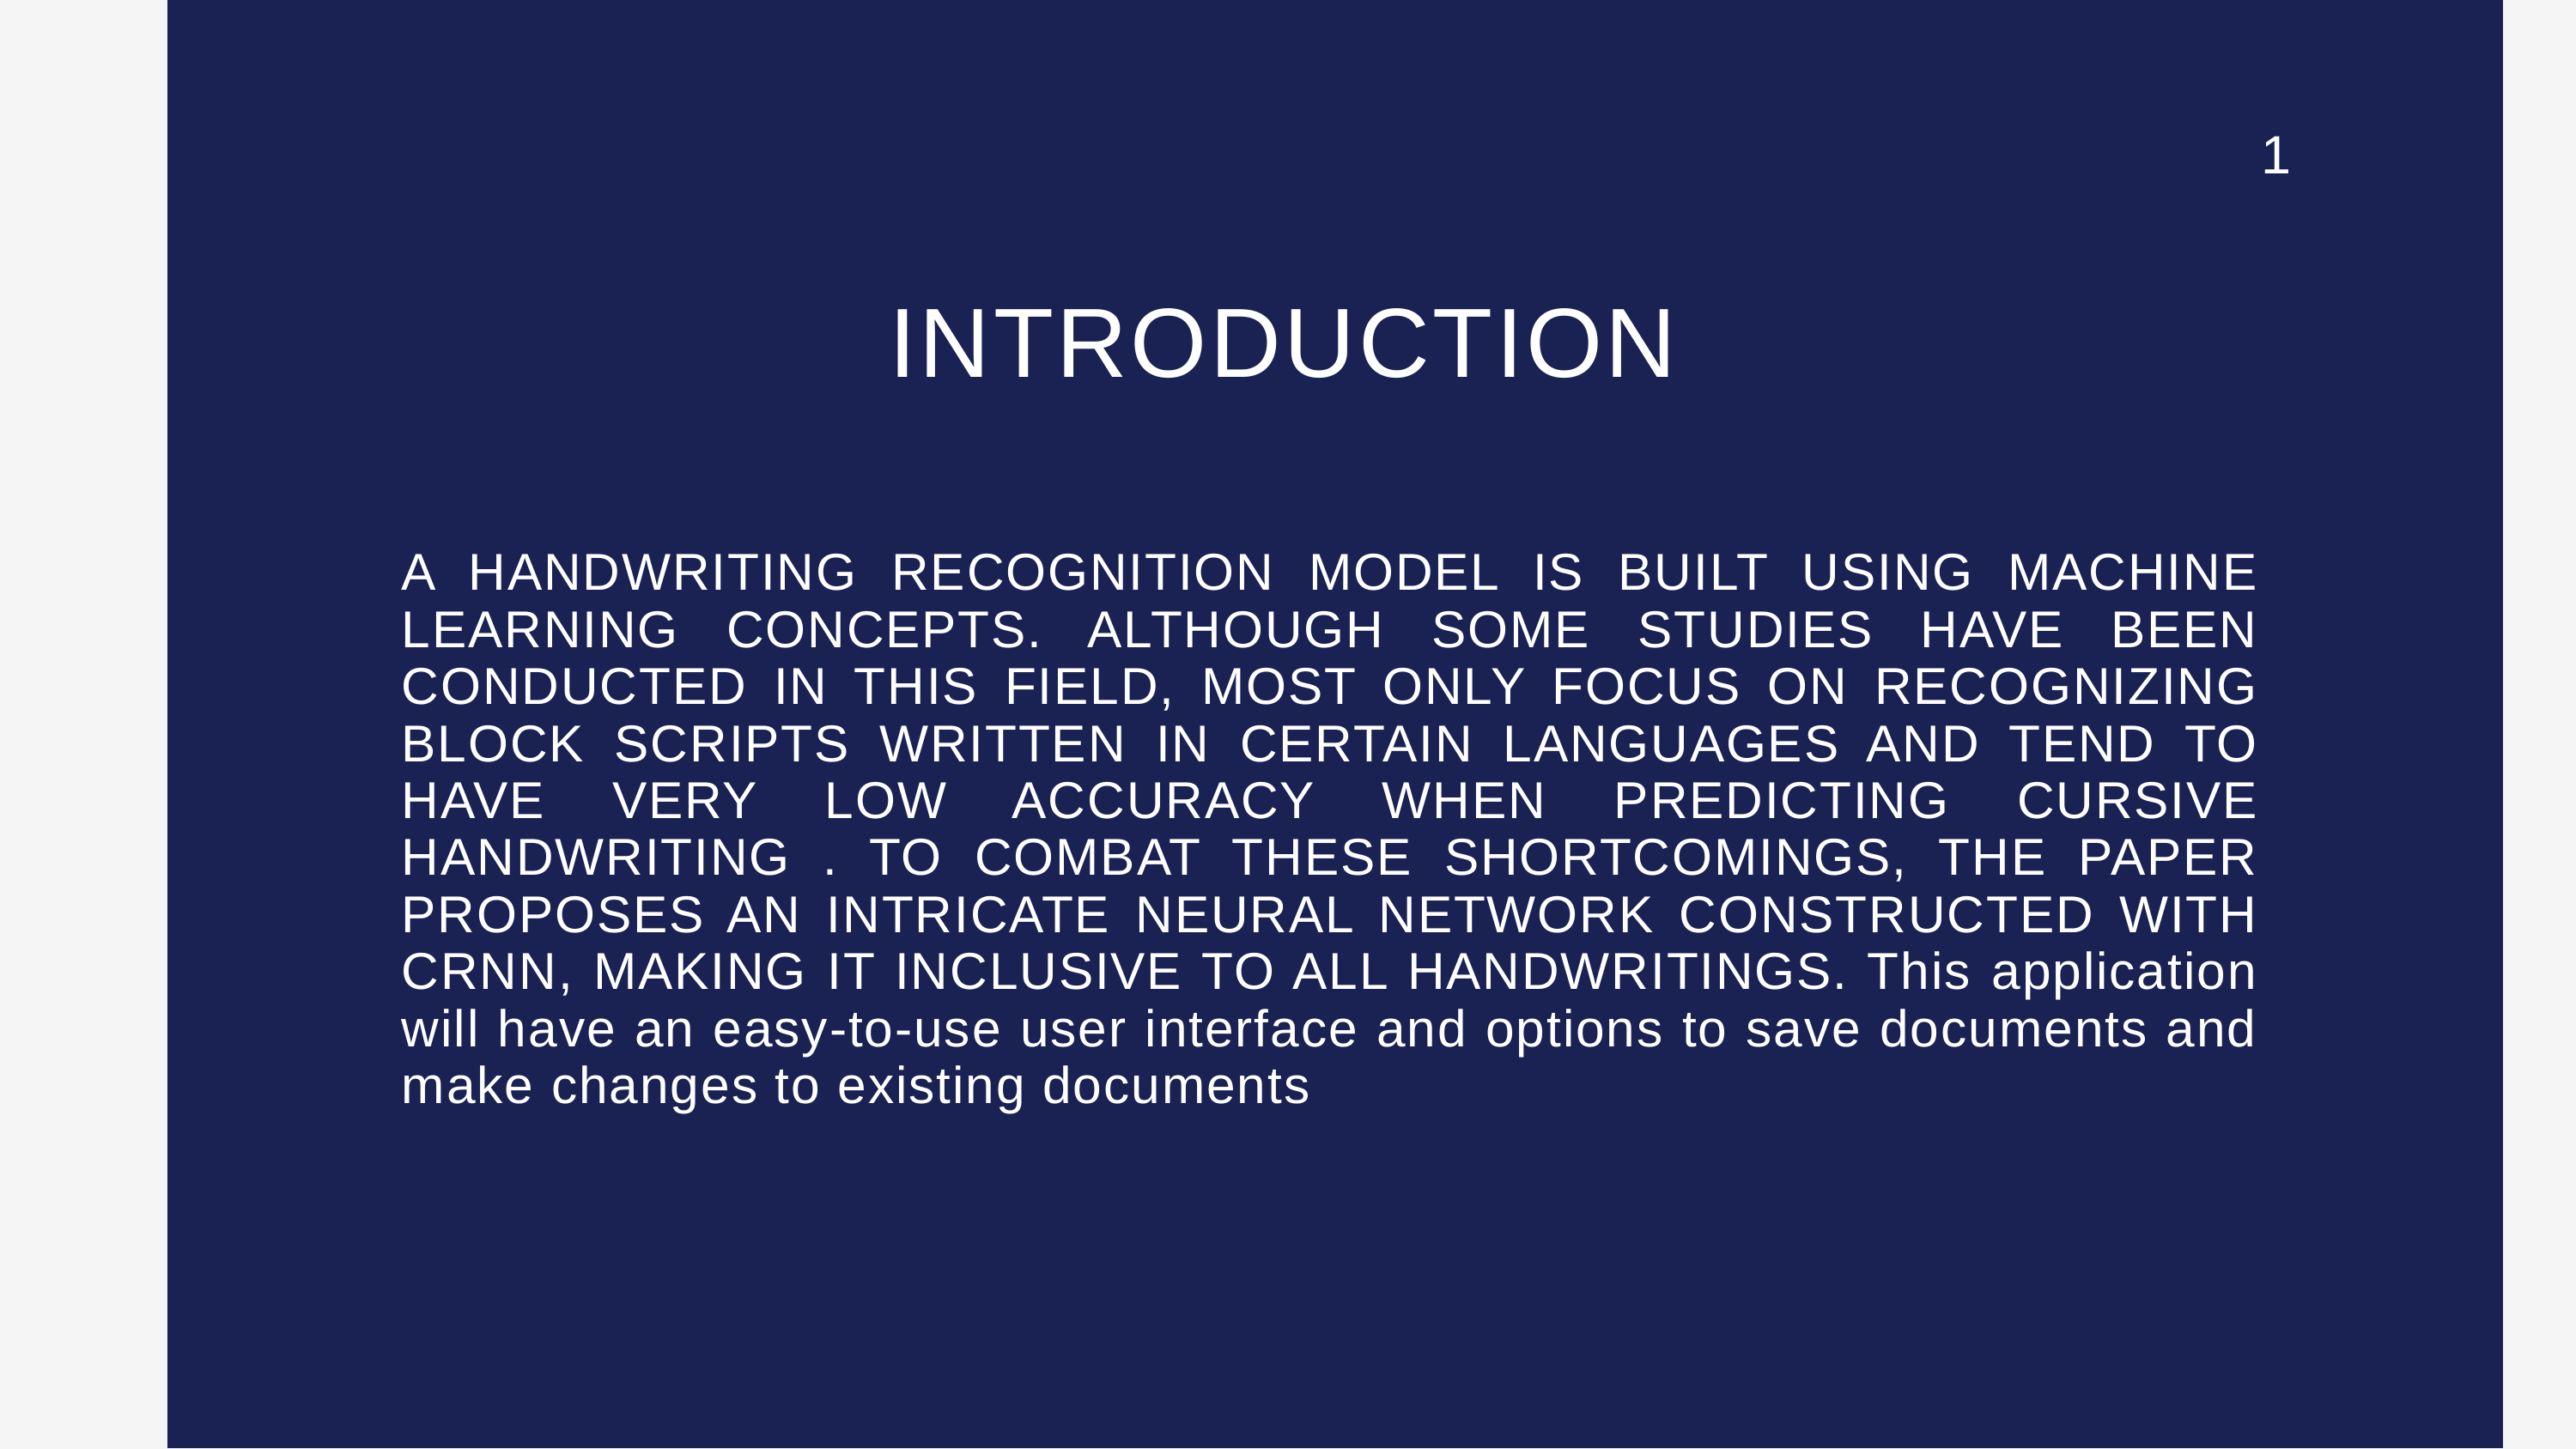

1
INTRODUCTION
A HANDWRITING RECOGNITION MODEL IS BUILT USING MACHINE LEARNING CONCEPTS. ALTHOUGH SOME STUDIES HAVE BEEN CONDUCTED IN THIS FIELD, MOST ONLY FOCUS ON RECOGNIZING BLOCK SCRIPTS WRITTEN IN CERTAIN LANGUAGES AND TEND TO HAVE VERY LOW ACCURACY WHEN PREDICTING CURSIVE HANDWRITING . TO COMBAT THESE SHORTCOMINGS, THE PAPER PROPOSES AN INTRICATE NEURAL NETWORK CONSTRUCTED WITH CRNN, MAKING IT INCLUSIVE TO ALL HANDWRITINGS. This application will have an easy-to-use user interface and options to save documents and make changes to existing documents